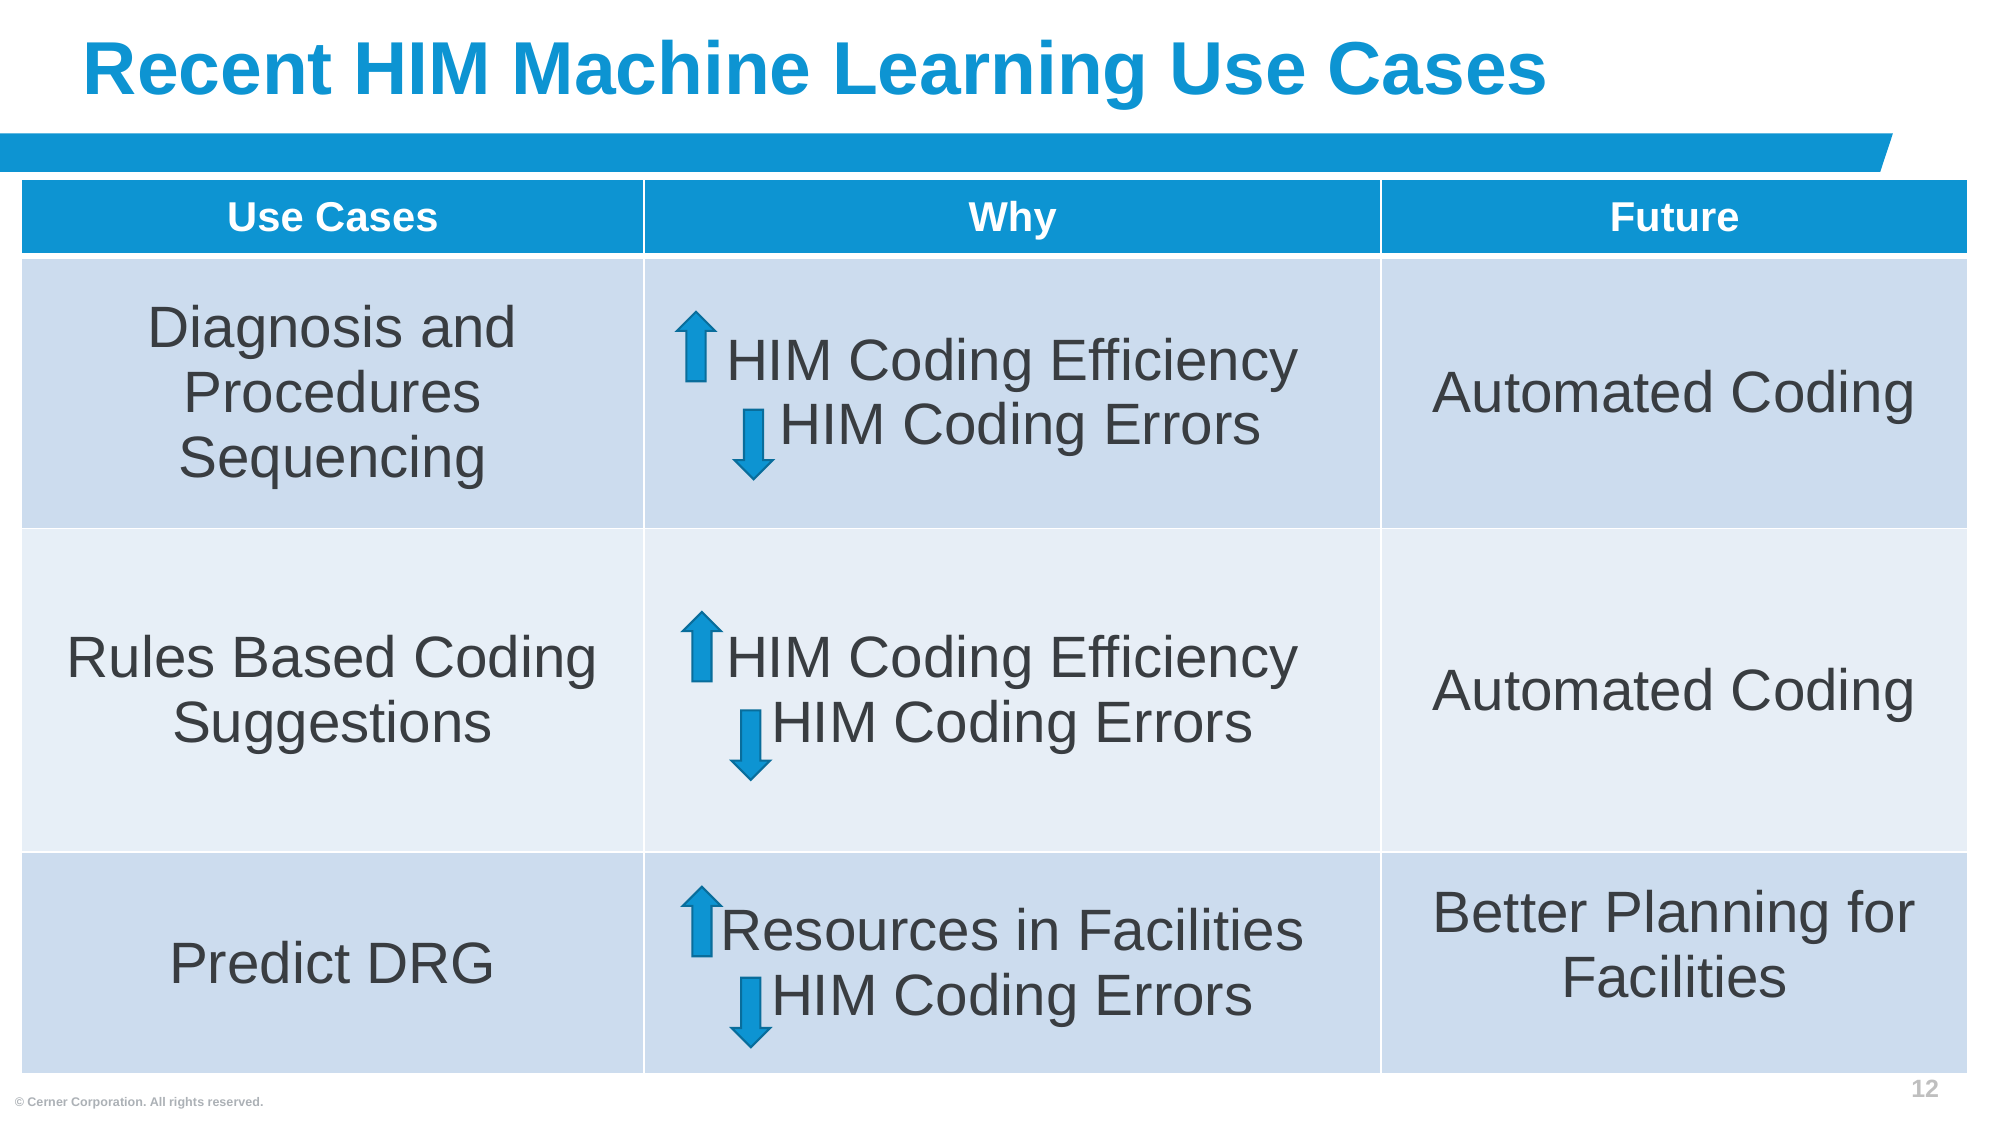

# Recent HIM Machine Learning Use Cases
| Use Cases | Why | Future |
| --- | --- | --- |
| Diagnosis and Procedures Sequencing | HIM Coding Efficiency HIM Coding Errors | Automated Coding |
| Rules Based Coding Suggestions | HIM Coding Efficiency HIM Coding Errors | Automated Coding |
| Predict DRG | Resources in Facilities HIM Coding Errors | Better Planning for Facilities |